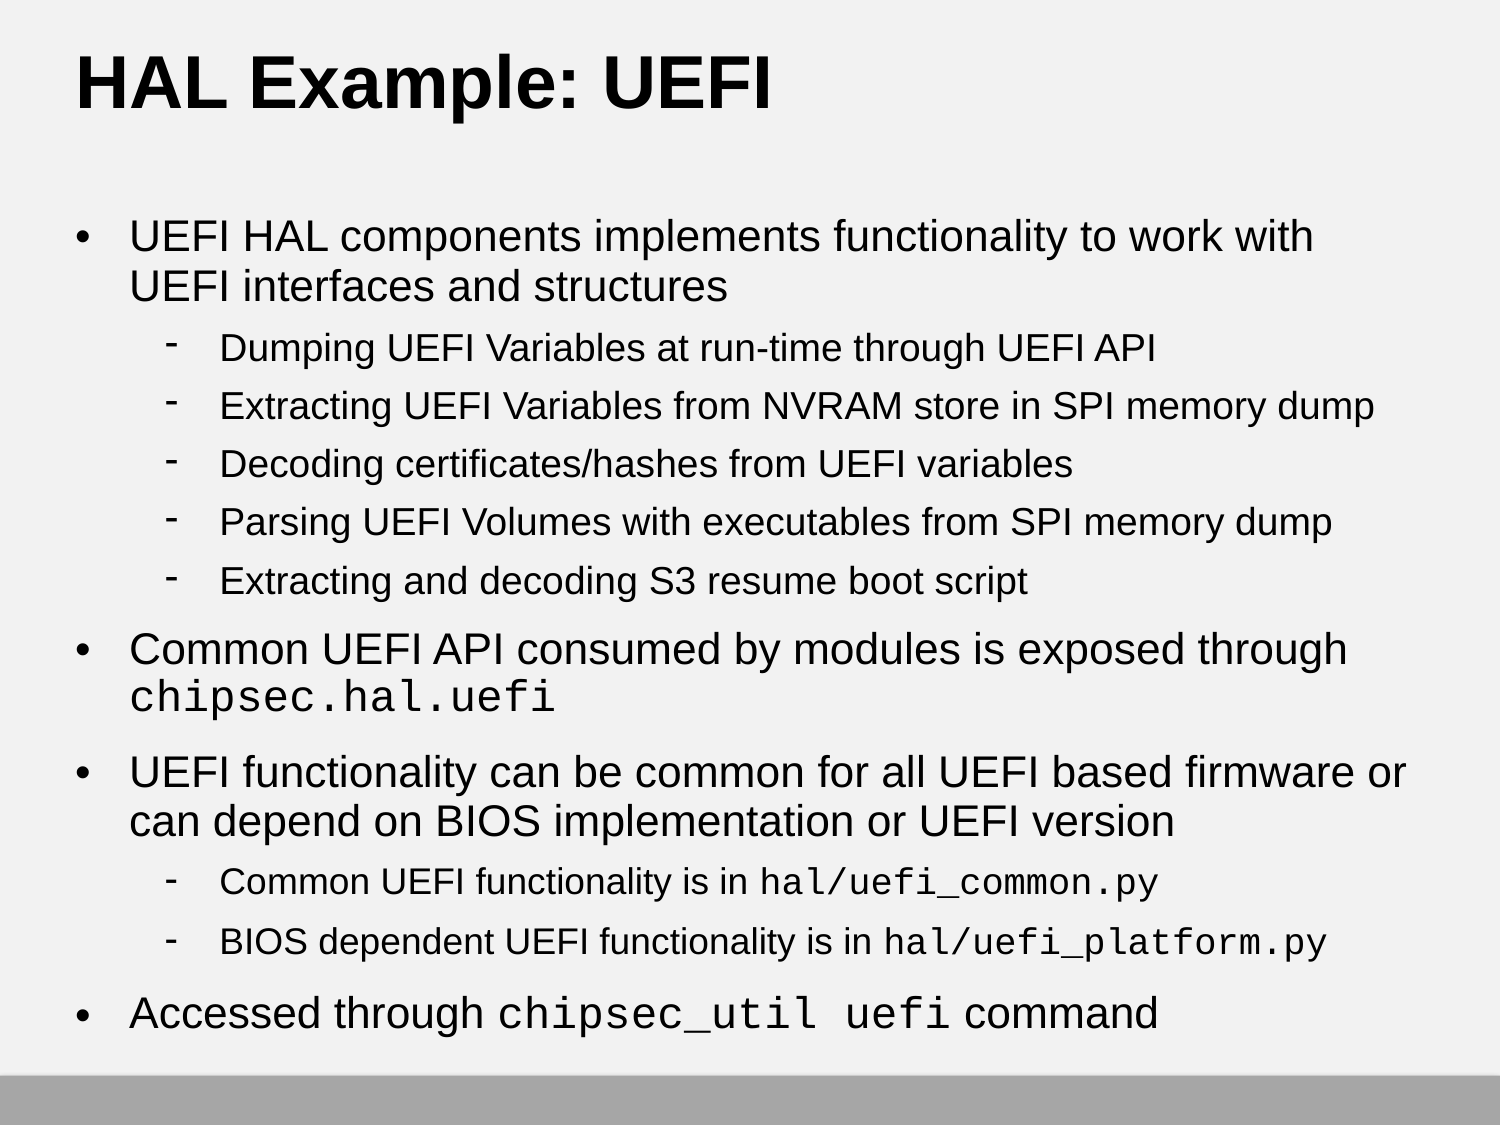

# HAL Example: UEFI
UEFI HAL components implements functionality to work with UEFI interfaces and structures
Dumping UEFI Variables at run-time through UEFI API
Extracting UEFI Variables from NVRAM store in SPI memory dump
Decoding certificates/hashes from UEFI variables
Parsing UEFI Volumes with executables from SPI memory dump
Extracting and decoding S3 resume boot script
Common UEFI API consumed by modules is exposed through chipsec.hal.uefi
UEFI functionality can be common for all UEFI based firmware or can depend on BIOS implementation or UEFI version
Common UEFI functionality is in hal/uefi_common.py
BIOS dependent UEFI functionality is in hal/uefi_platform.py
Accessed through chipsec_util uefi command